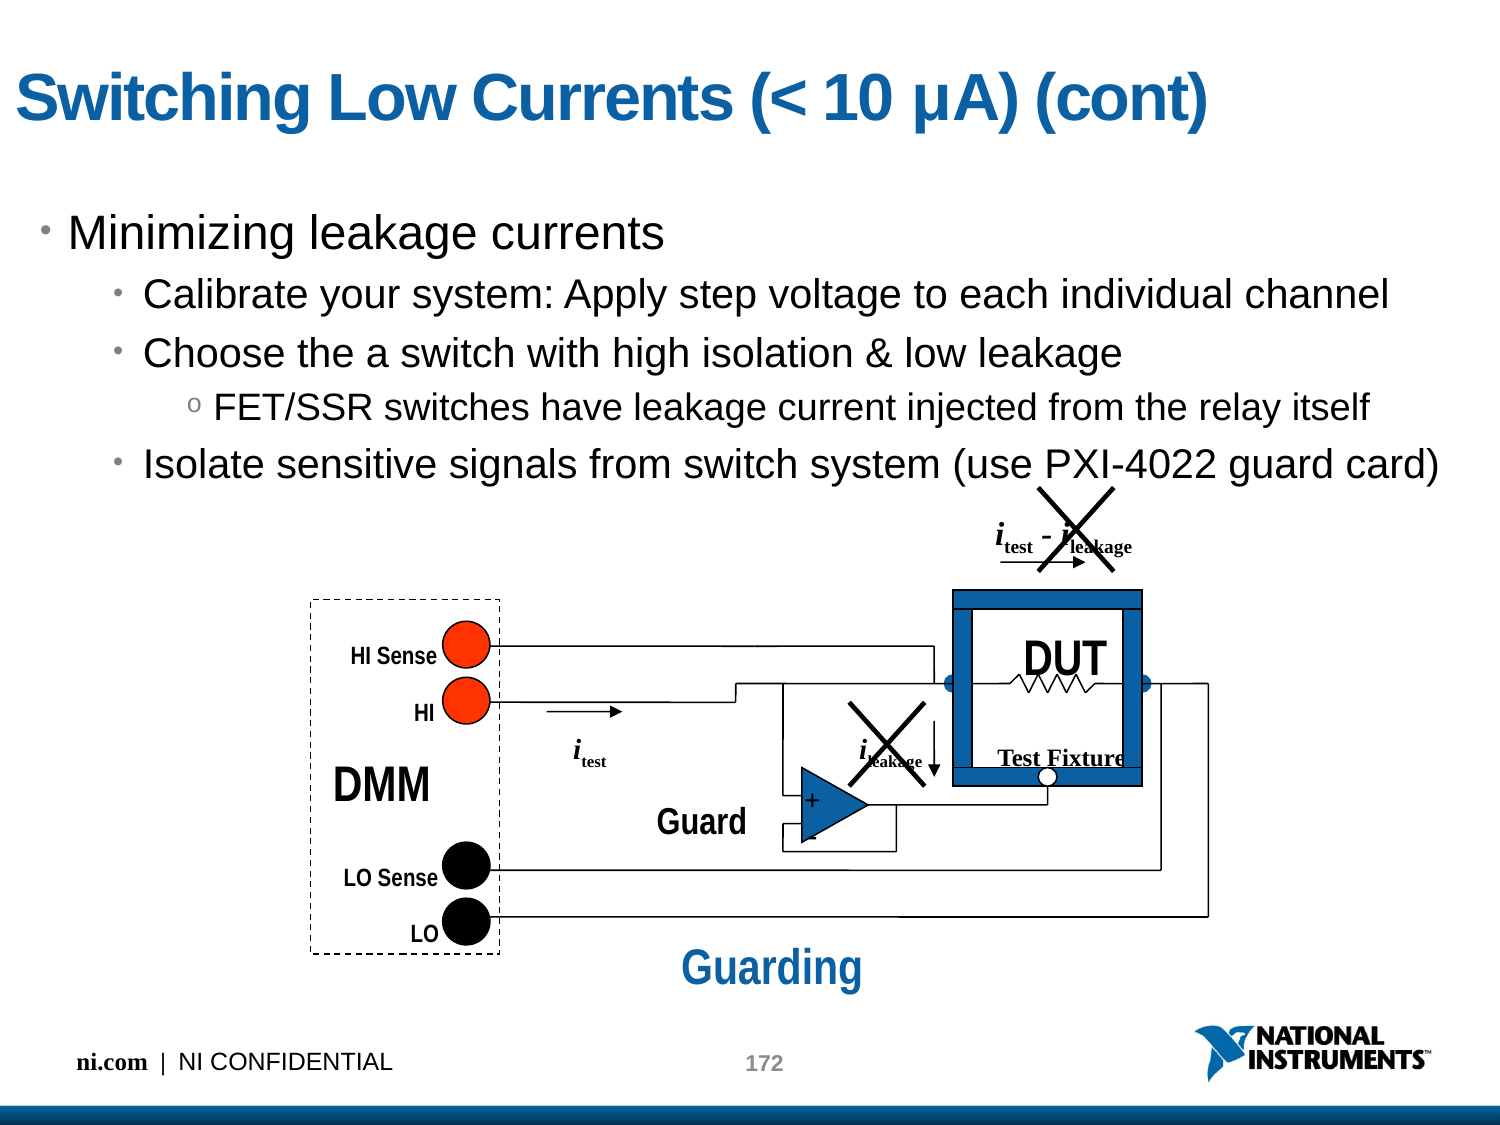

# Switching Low Currents (< 10 μA) (cont)
Minimizing leakage currents
Calibrate your system: Apply step voltage to each individual channel
Choose the a switch with high isolation & low leakage
FET/SSR switches have leakage current injected from the relay itself
Isolate sensitive signals from switch system (use PXI-4022 guard card)

itest - ileakage

DUT

HI Sense

HI

itest
ileakage
Test Fixture
DMM

+
-

Guard

LO Sense

LO

Guarding